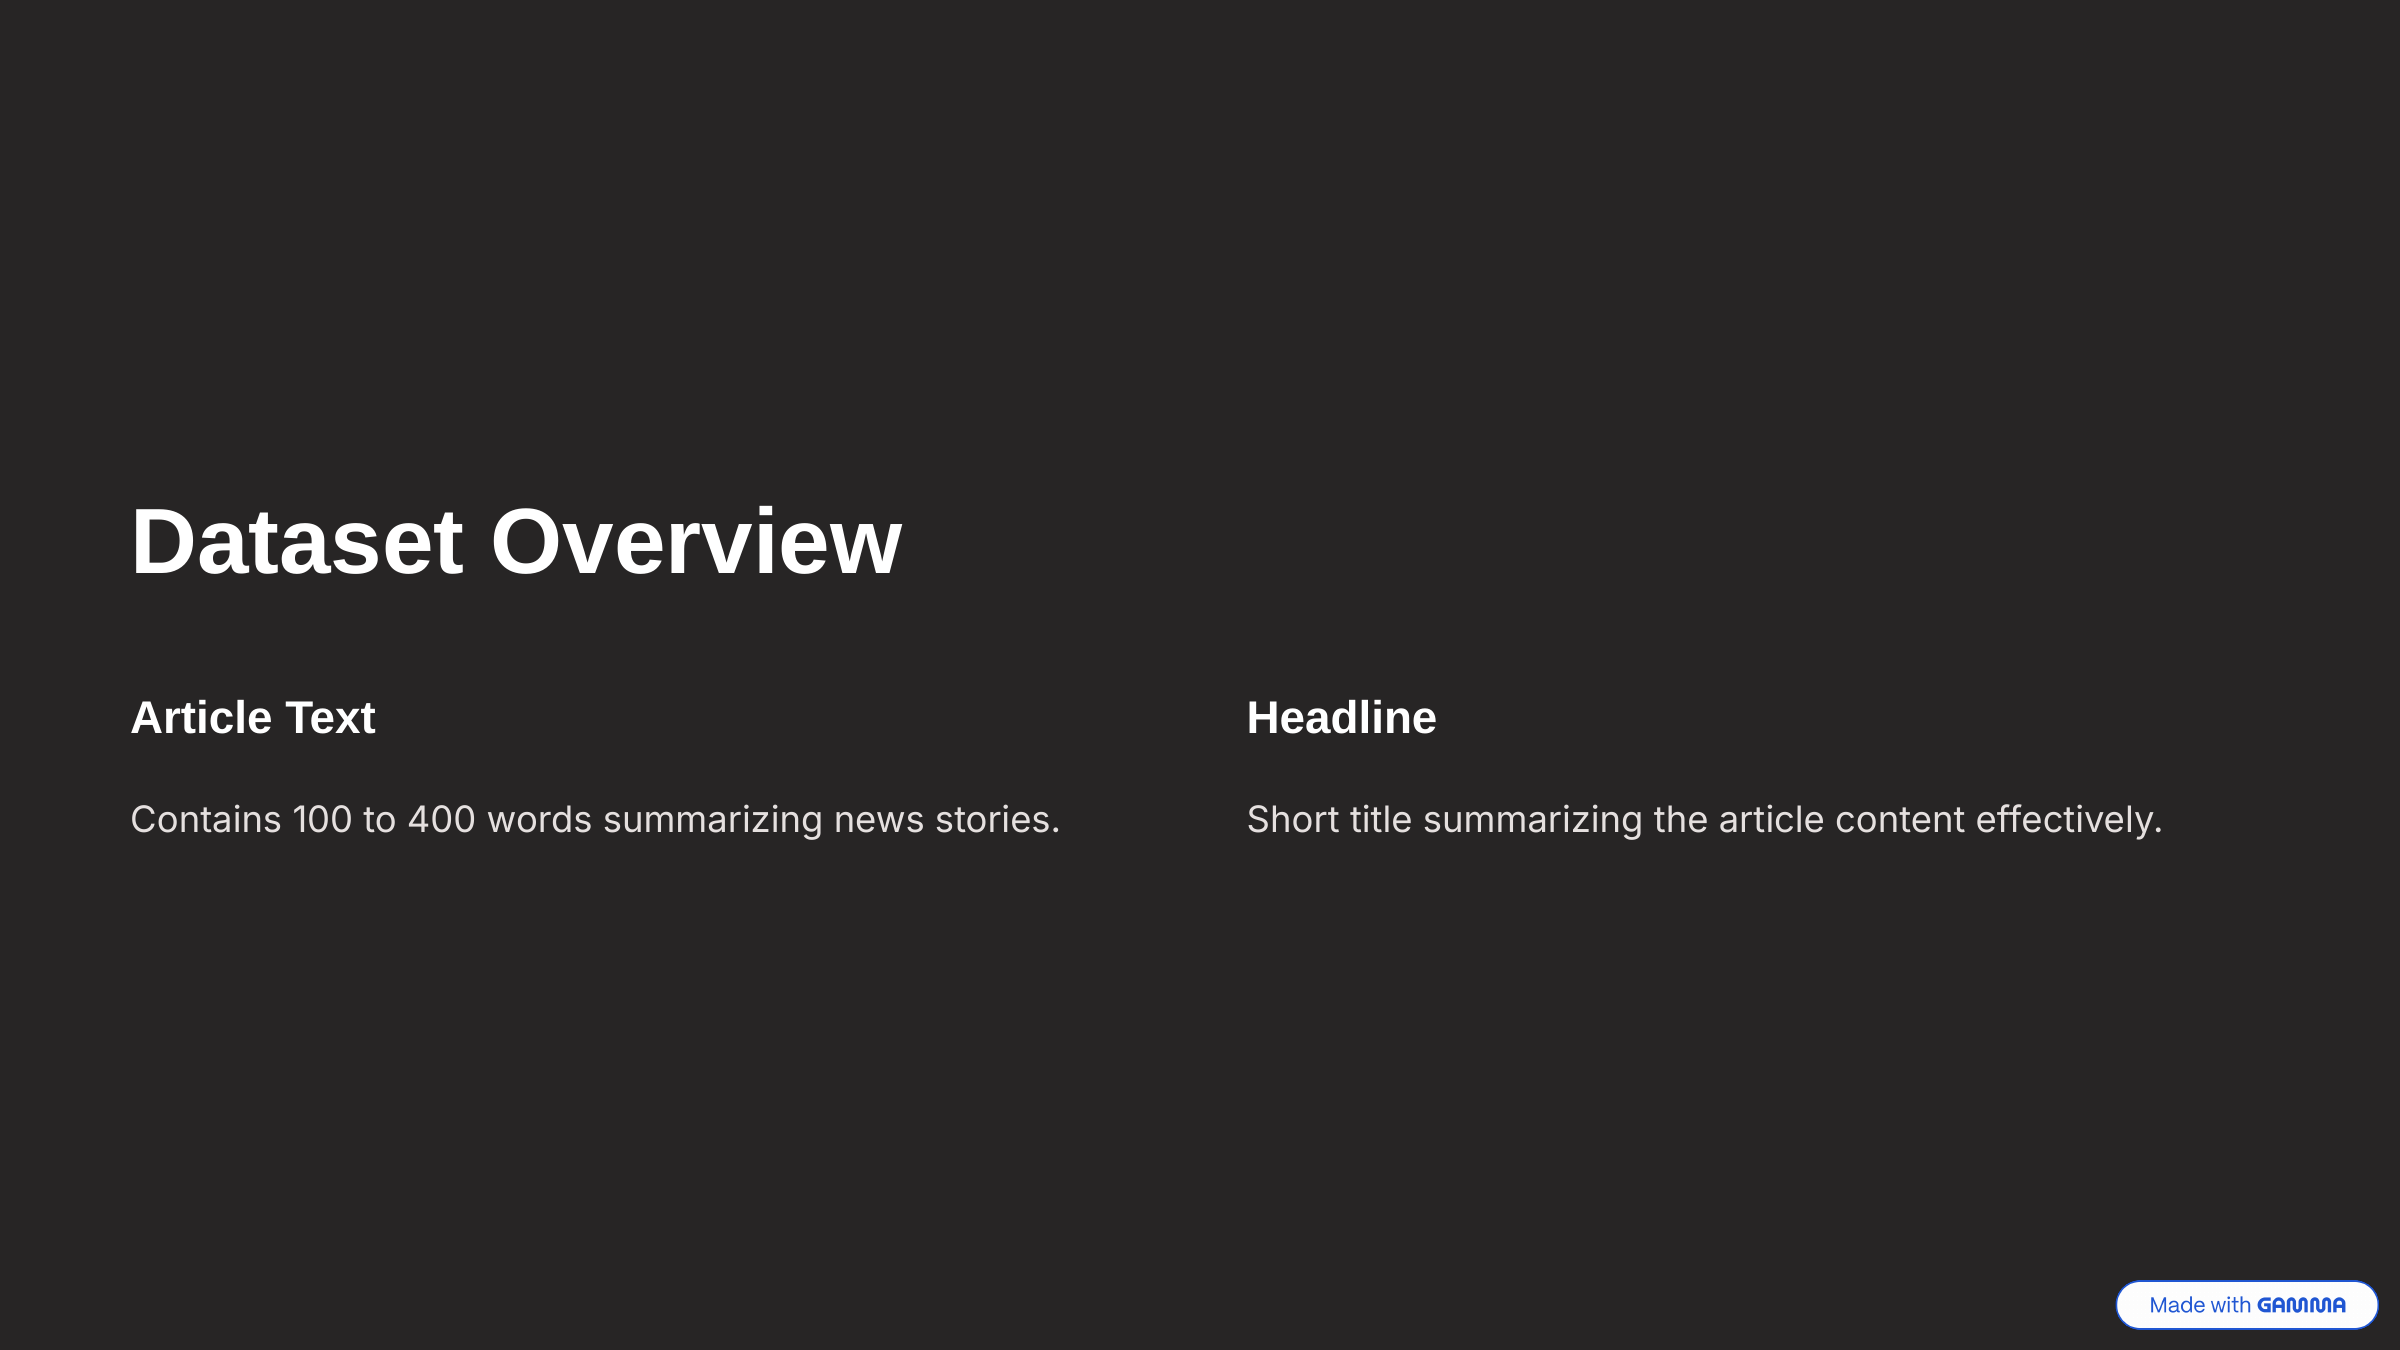

Dataset Overview
Article Text
Headline
Contains 100 to 400 words summarizing news stories.
Short title summarizing the article content effectively.